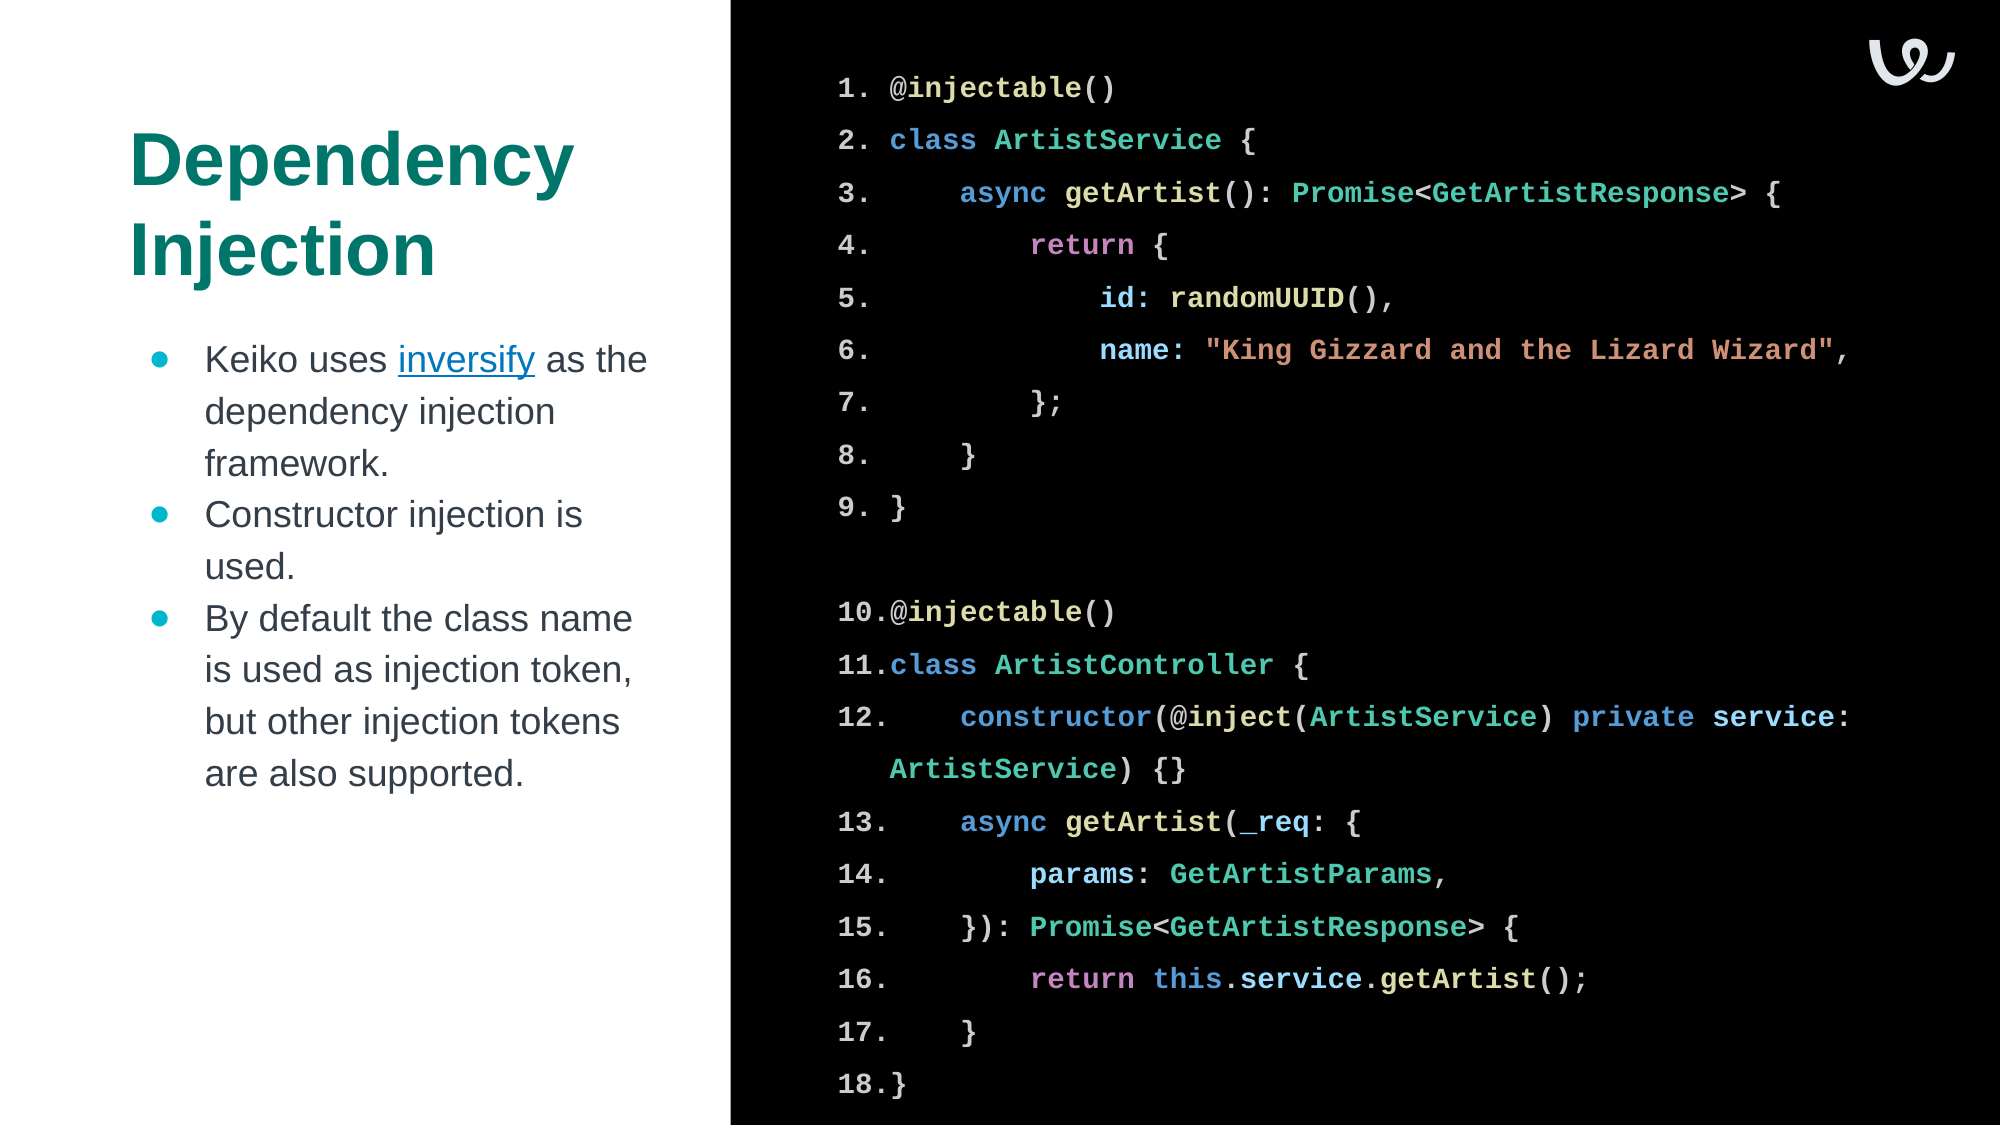

@injectable()
class ArtistService {
    async getArtist(): Promise<GetArtistResponse> {
        return {
            id: randomUUID(),
            name: "King Gizzard and the Lizard Wizard",
        };
    }
}

@injectable()
class ArtistController {
    constructor(@inject(ArtistService) private service: ArtistService) {}
    async getArtist(_req: {
        params: GetArtistParams,
    }): Promise<GetArtistResponse> {
        return this.service.getArtist();
    }
}

# Dependency Injection
Keiko uses inversify as the dependency injection framework.
Constructor injection is used.
By default the class name is used as injection token, but other injection tokens are also supported.